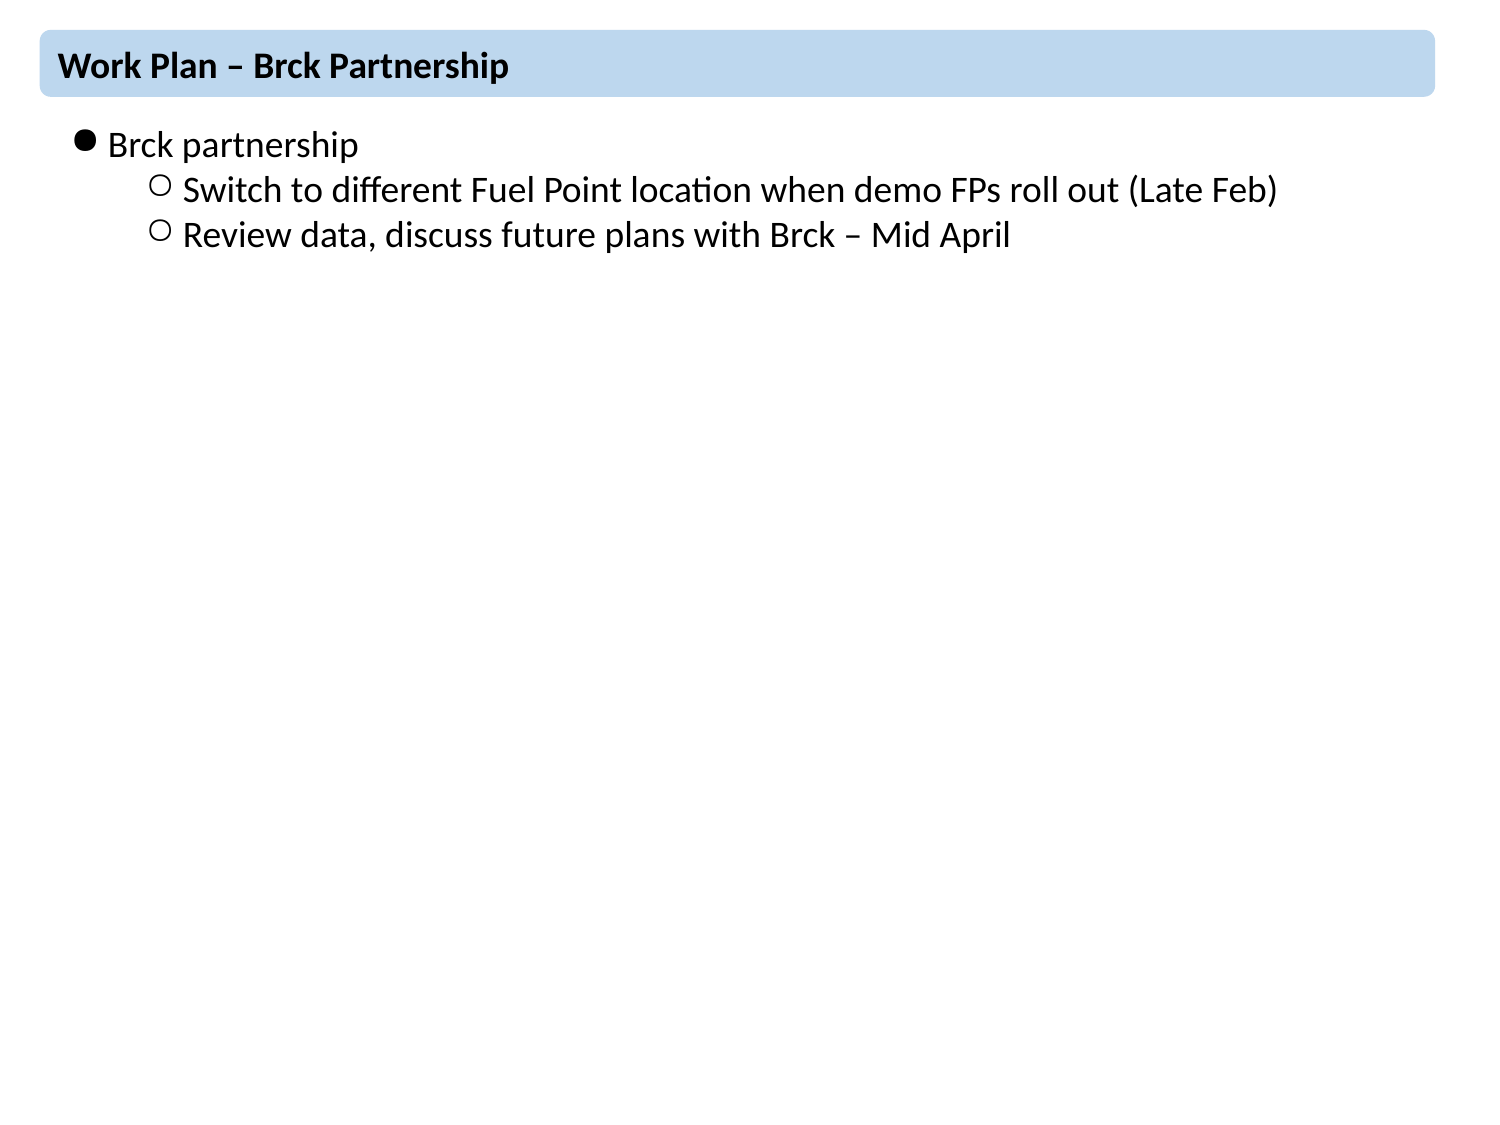

Work Plan – Brck Partnership
Brck partnership
Switch to different Fuel Point location when demo FPs roll out (Late Feb)
Review data, discuss future plans with Brck – Mid April